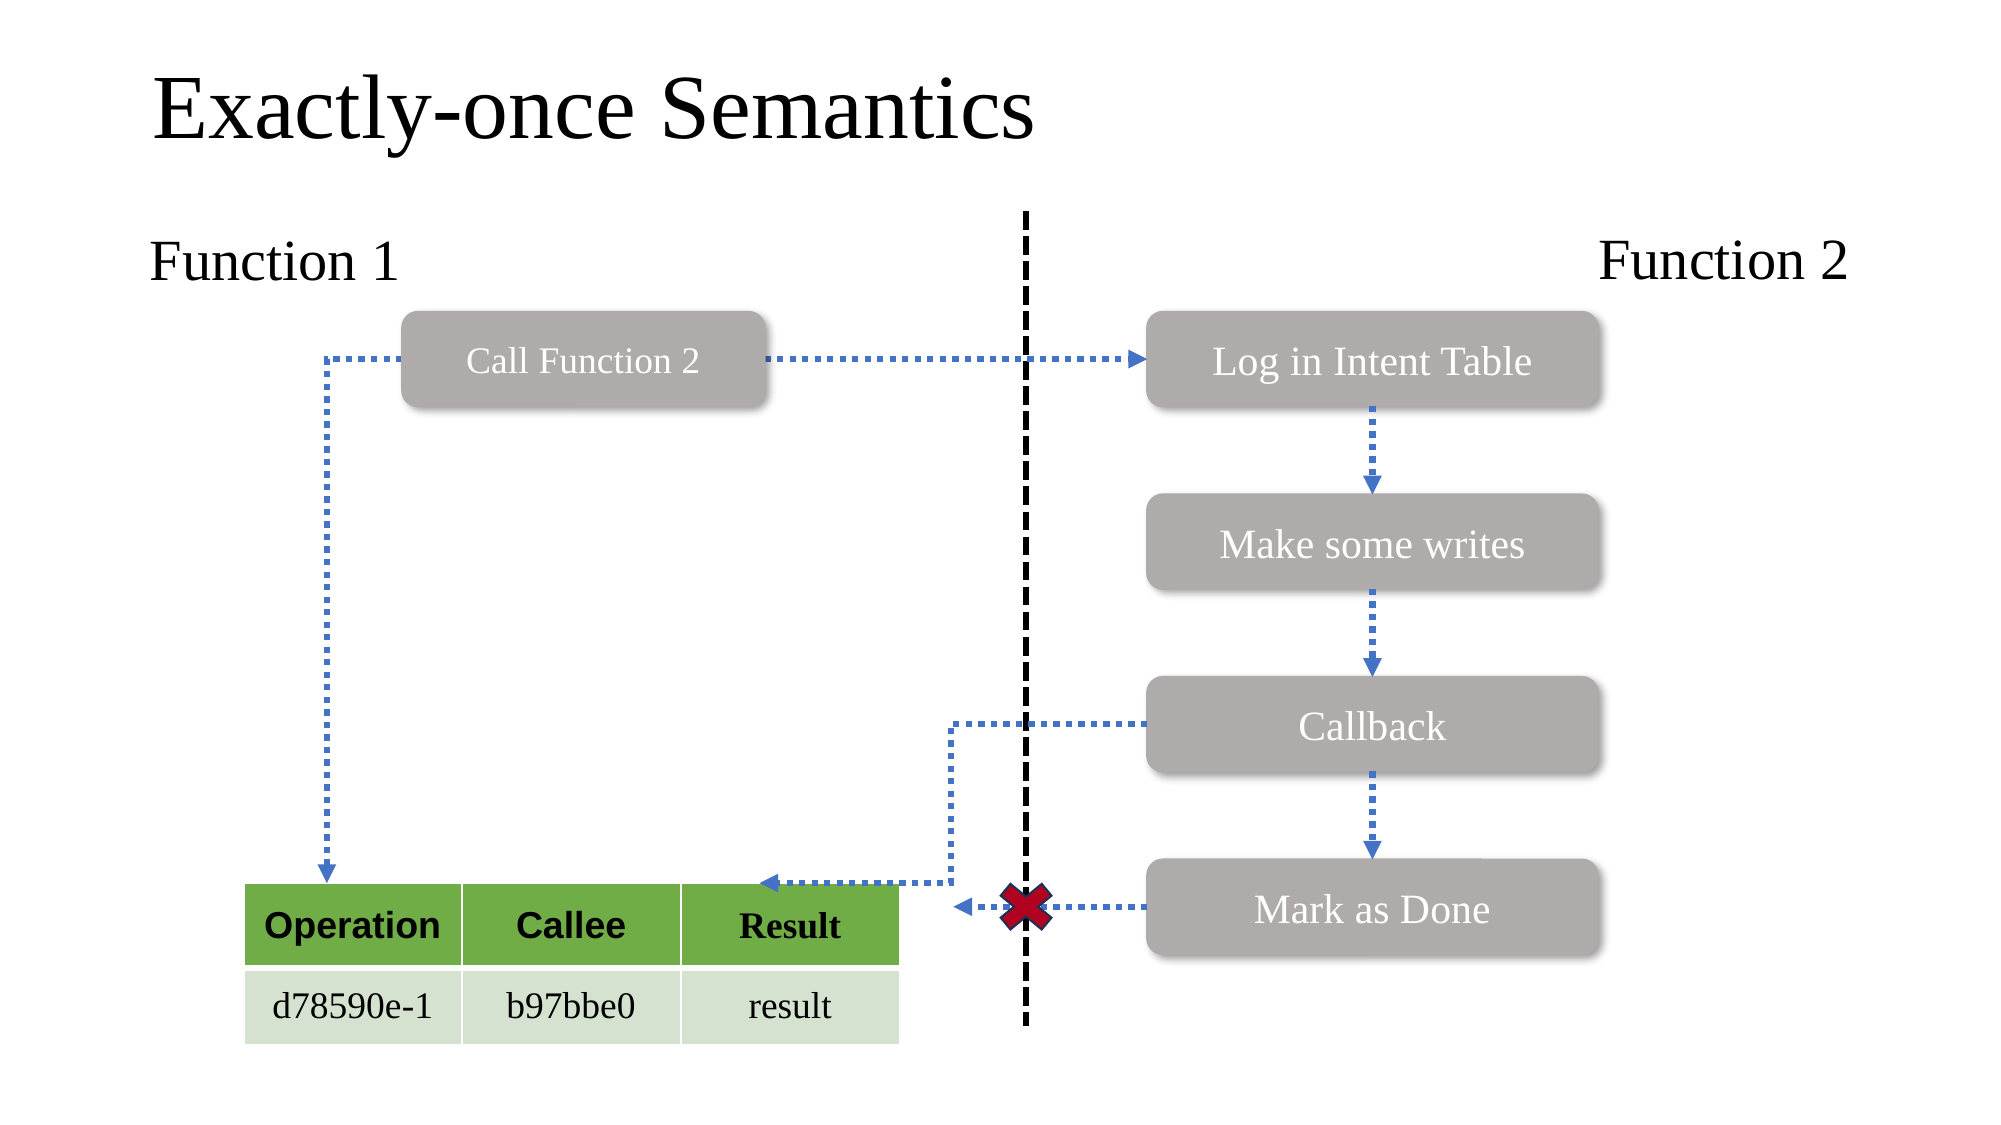

# Exactly-once Semantics
Function 2
Function 1
Call Function 2
Log in Intent Table
Make some writes
Callback
Mark as Done

| Operation | Callee | Result |
| --- | --- | --- |
| d78590e-1 | b97bbe0 | result |